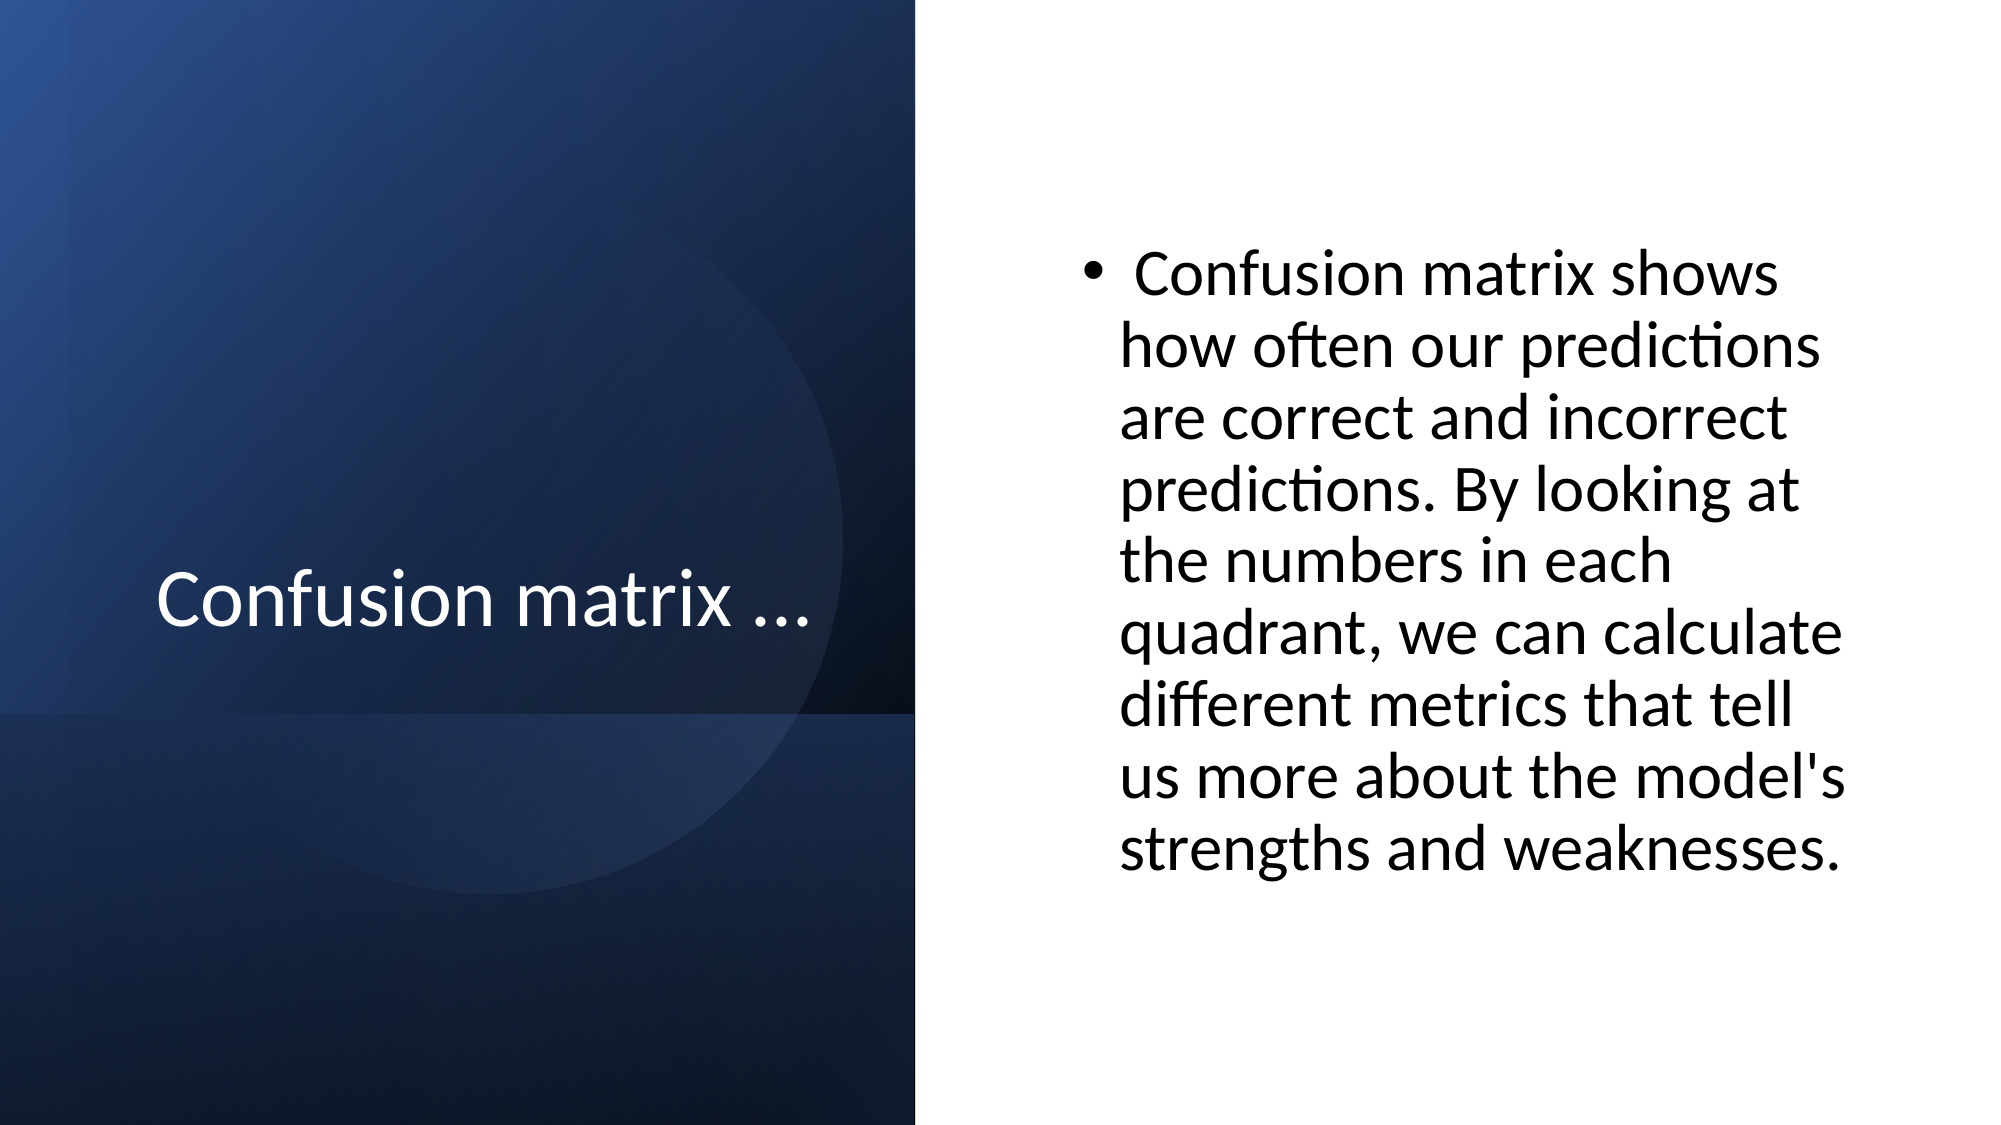

# Confusion matrix ...

 Confusion matrix shows how often our predictions are correct and incorrect predictions. By looking at the numbers in each quadrant, we can calculate different metrics that tell us more about the model's strengths and weaknesses.